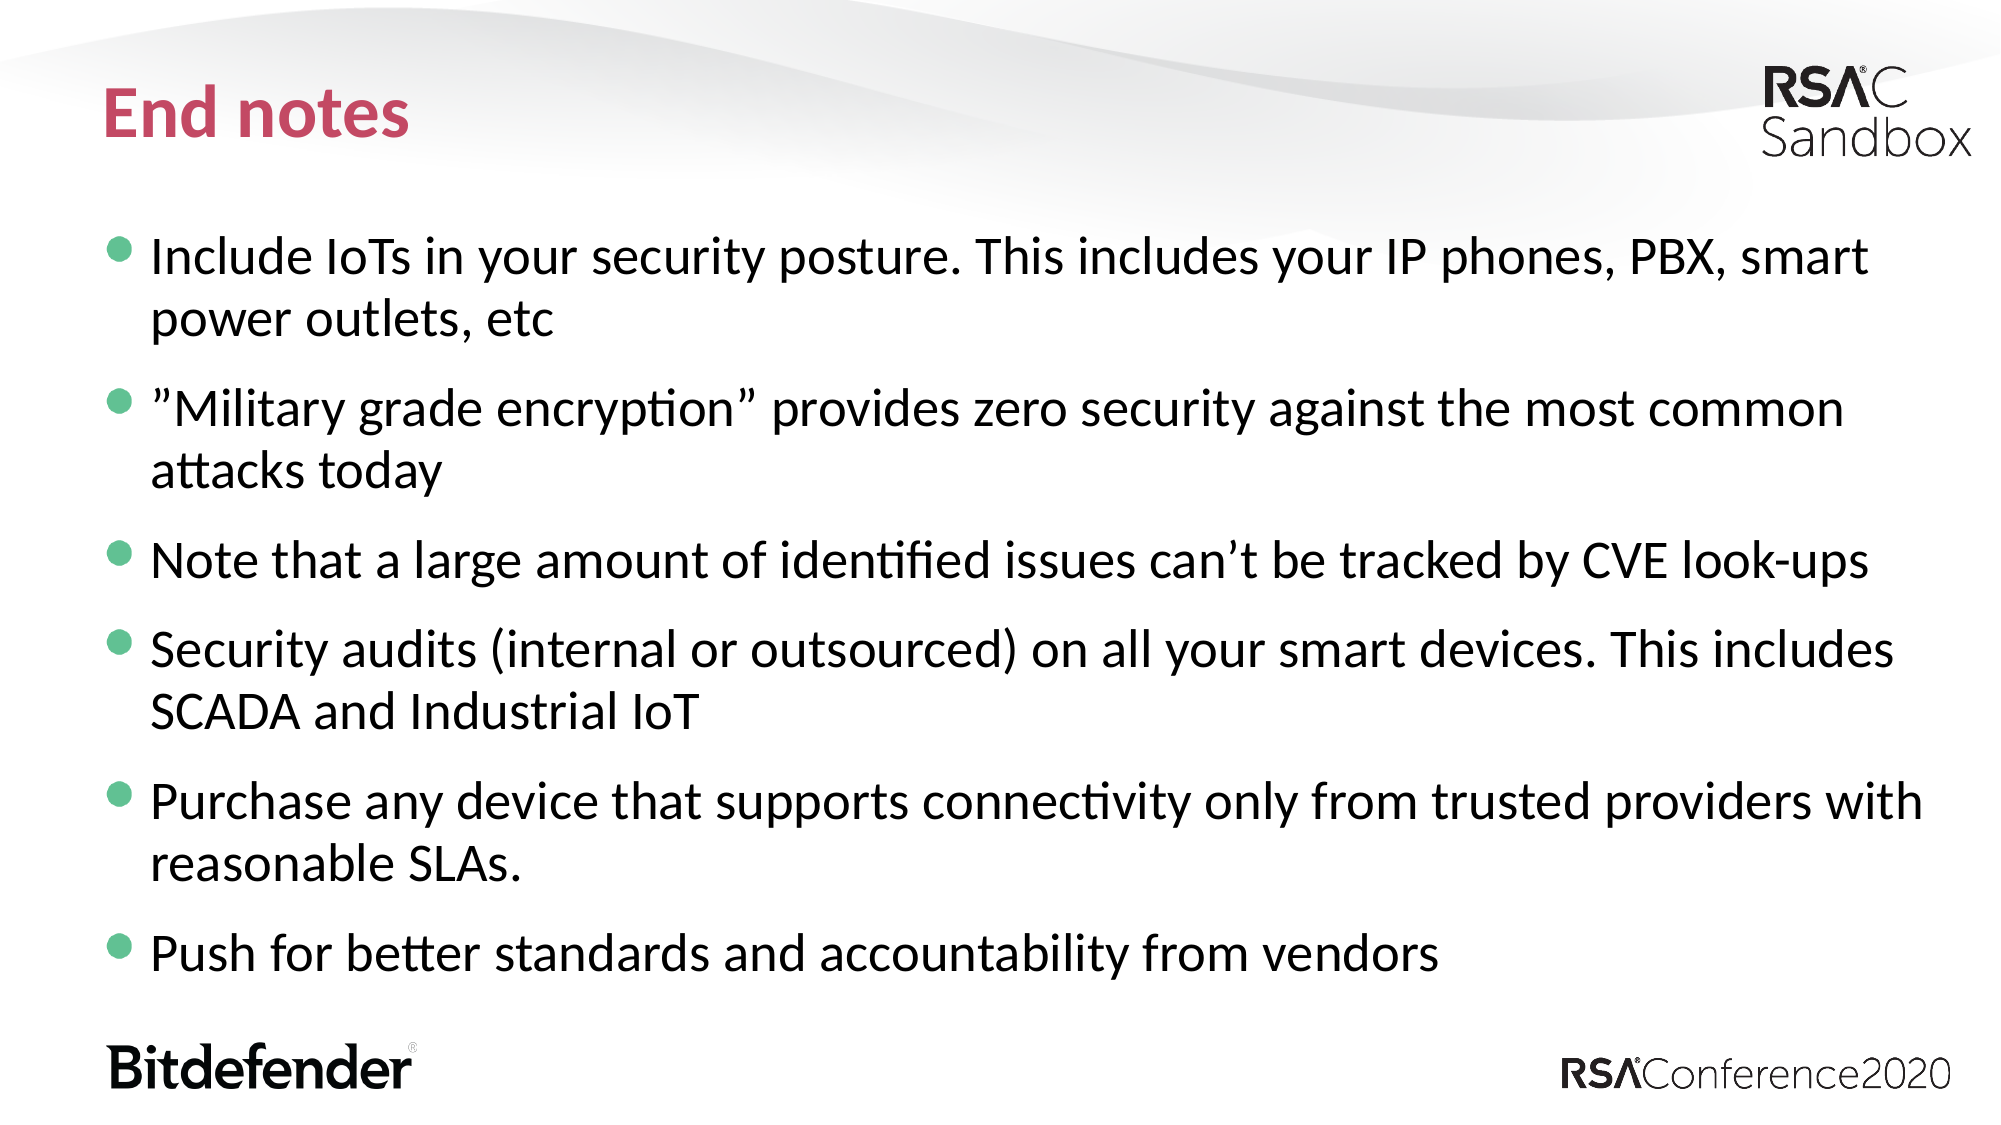

# End notes
Include IoTs in your security posture. This includes your IP phones, PBX, smart power outlets, etc
”Military grade encryption” provides zero security against the most common attacks today
Note that a large amount of identified issues can’t be tracked by CVE look-ups
Security audits (internal or outsourced) on all your smart devices. This includes SCADA and Industrial IoT
Purchase any device that supports connectivity only from trusted providers with reasonable SLAs.
Push for better standards and accountability from vendors